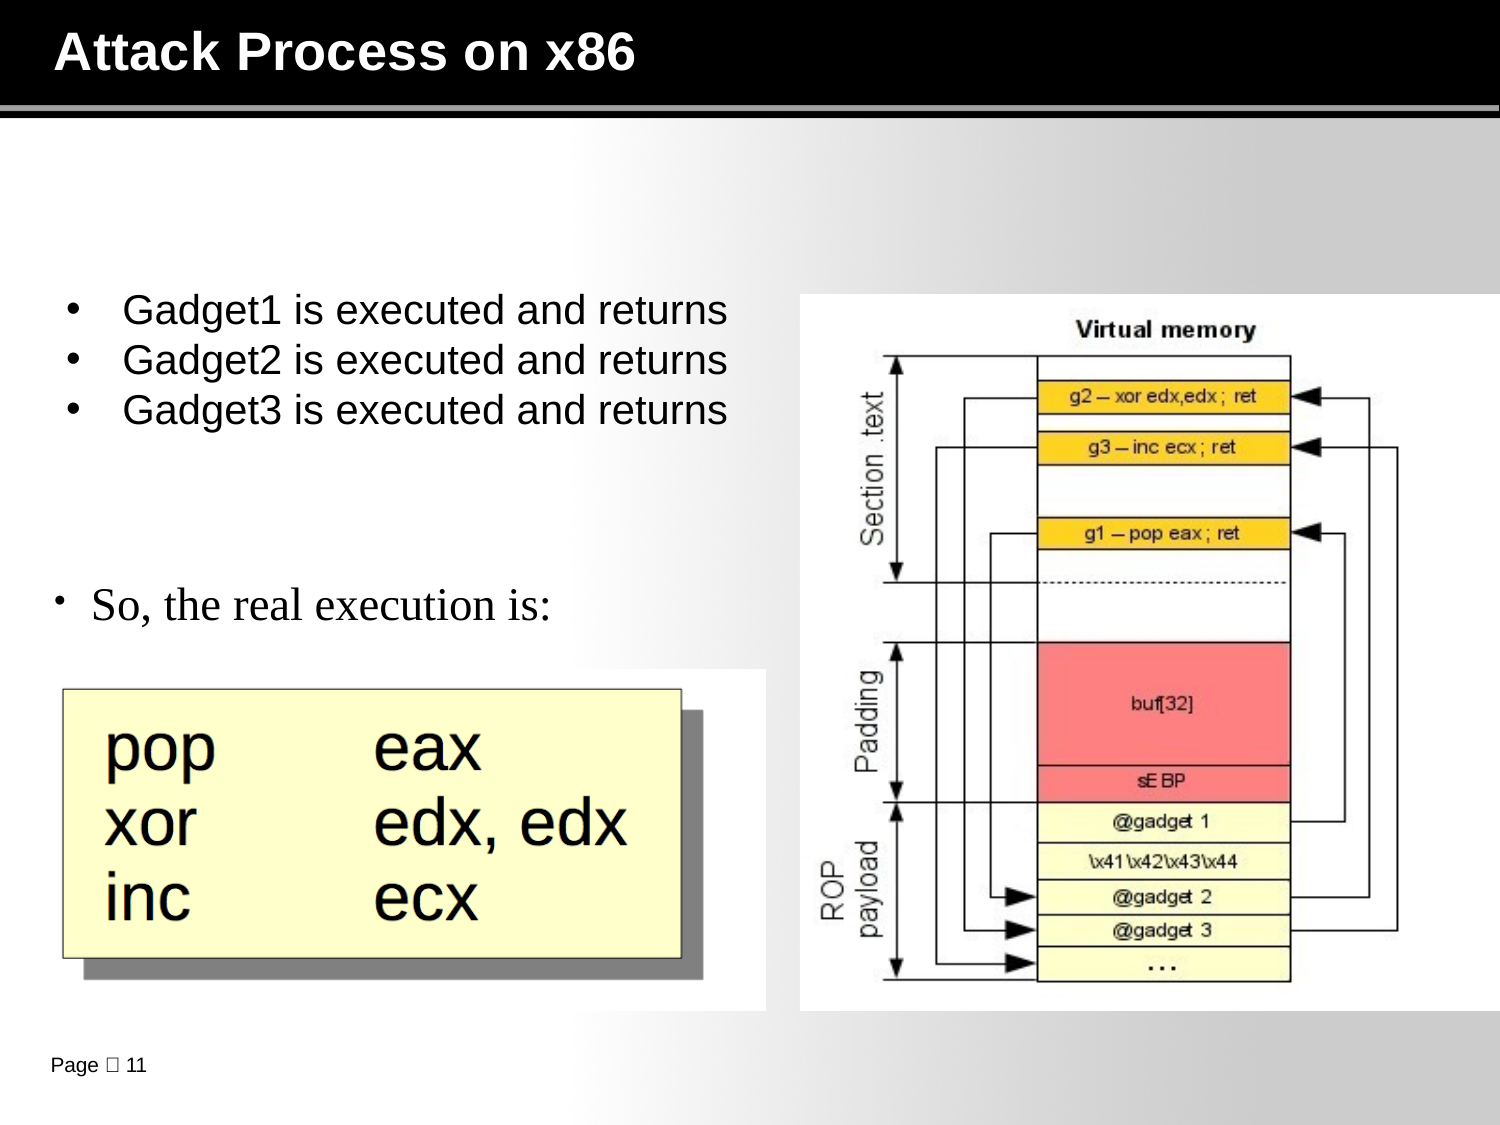

Attack Process on x86
Gadget1 is executed and returns
Gadget2 is executed and returns
Gadget3 is executed and returns

So, the real execution is:
●